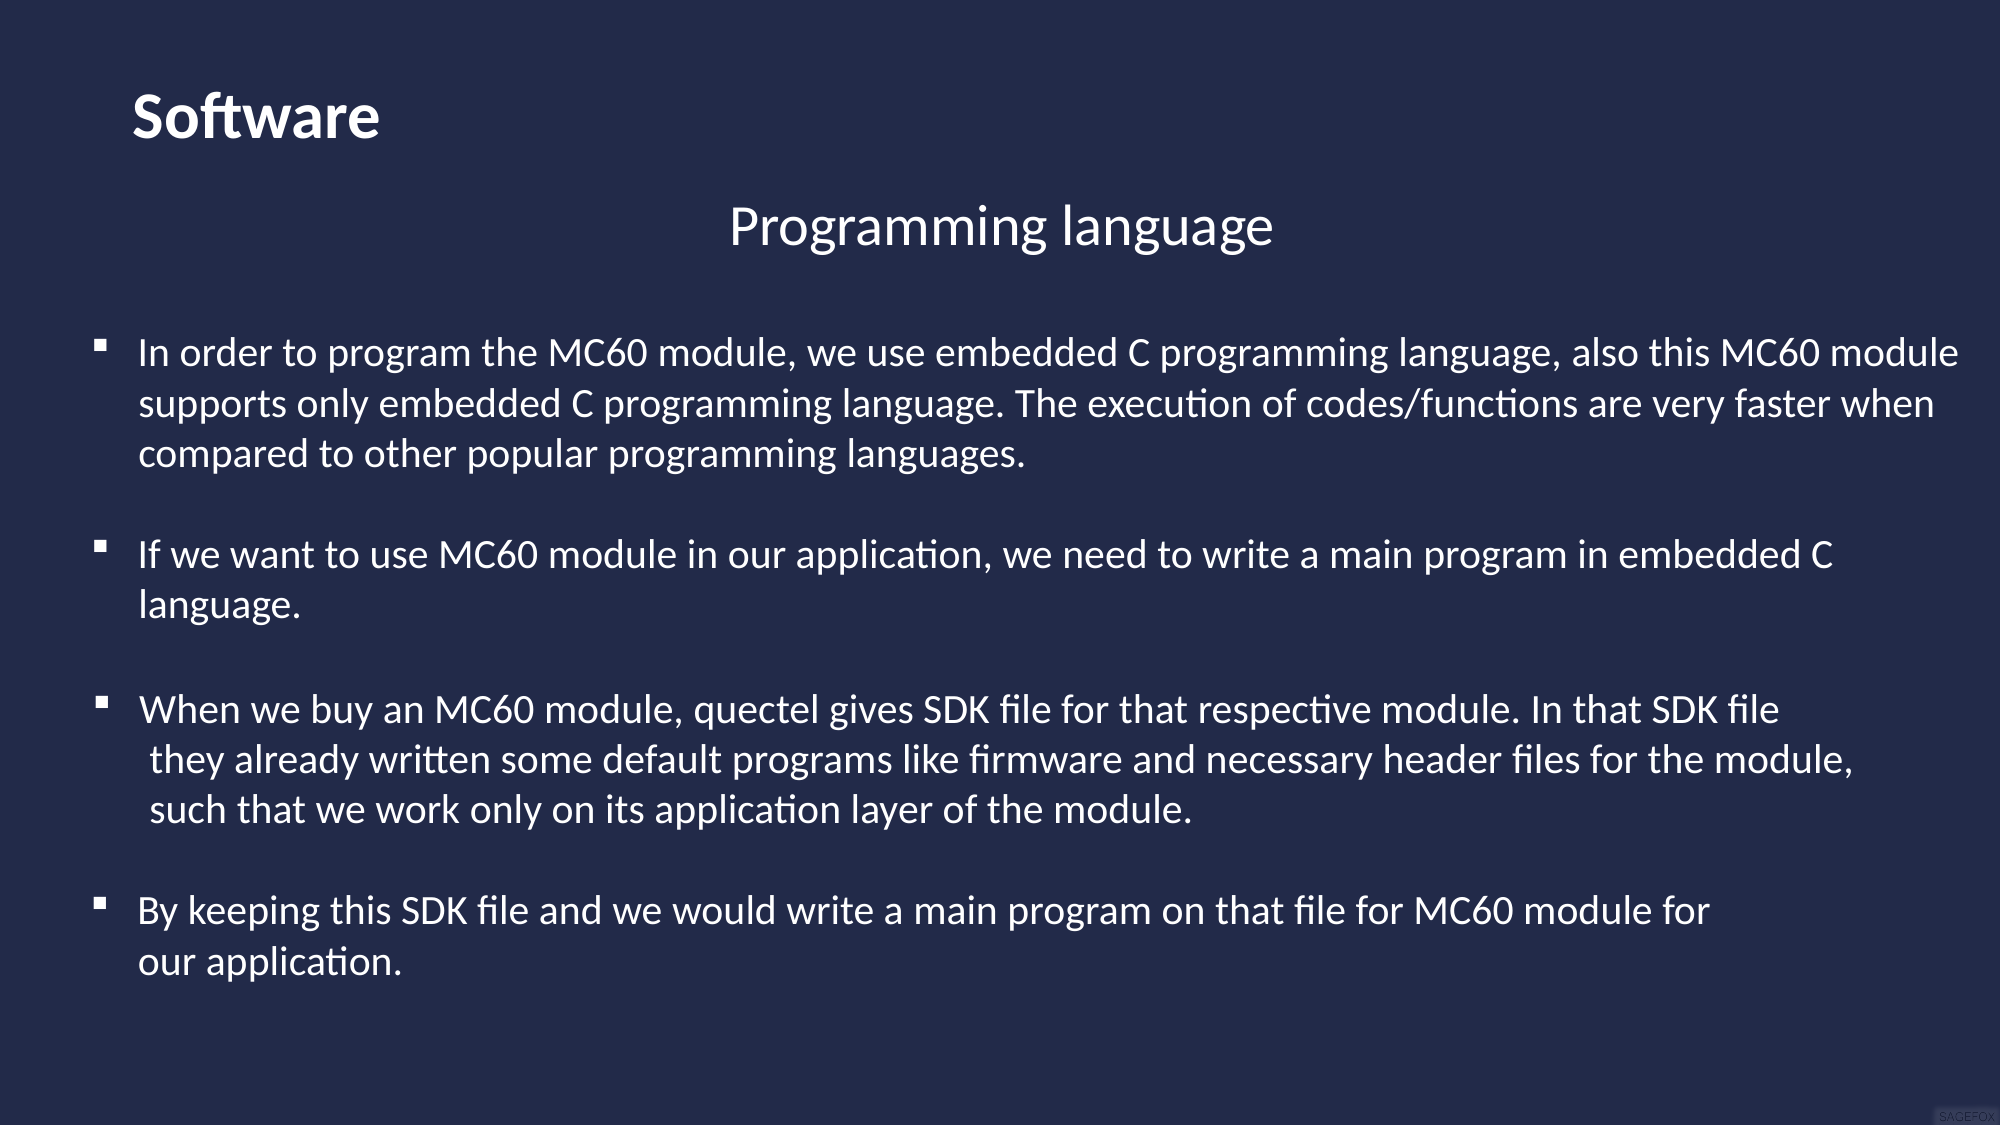

# Software
Programming language
In order to program the MC60 module, we use embedded C programming language, also this MC60 module
     supports only embedded C programming language. The execution of codes/functions are very faster when
     compared to other popular programming languages.
If we want to use MC60 module in our application, we need to write a main program in embedded C
     language.

When we buy an MC60 module, quectel gives SDK file for that respective module. In that SDK file
      they already written some default programs like firmware and necessary header files for the module,
      such that we work only on its application layer of the module.
By keeping this SDK file and we would write a main program on that file for MC60 module for
     our application.